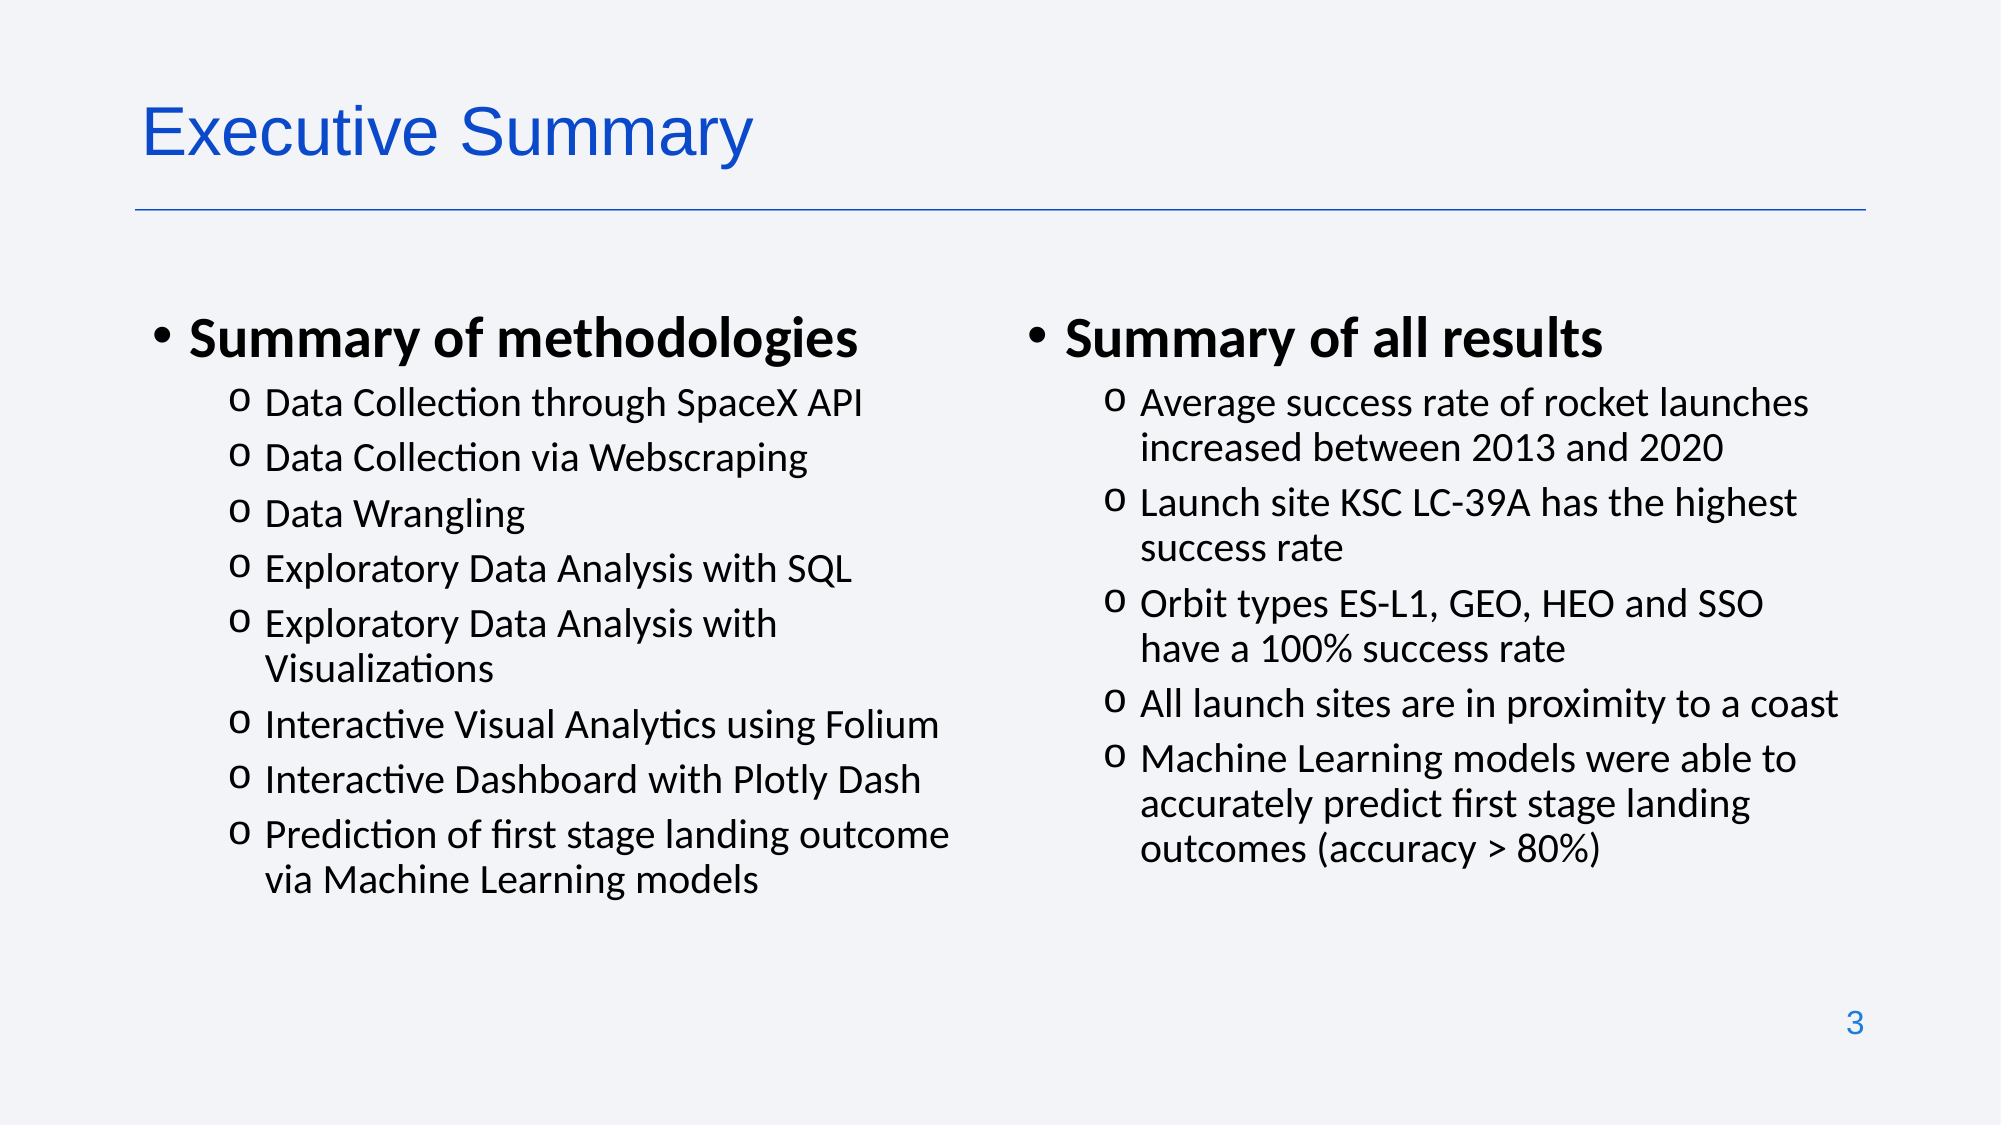

Executive Summary
Summary of methodologies
Data Collection through SpaceX API
Data Collection via Webscraping
Data Wrangling
Exploratory Data Analysis with SQL
Exploratory Data Analysis with Visualizations
Interactive Visual Analytics using Folium
Interactive Dashboard with Plotly Dash
Prediction of first stage landing outcome via Machine Learning models

Summary of all results
Average success rate of rocket launches increased between 2013 and 2020
Launch site KSC LC-39A has the highest success rate
Orbit types ES-L1, GEO, HEO and SSO have a 100% success rate
All launch sites are in proximity to a coast
Machine Learning models were able to accurately predict first stage landing outcomes (accuracy > 80%)

3